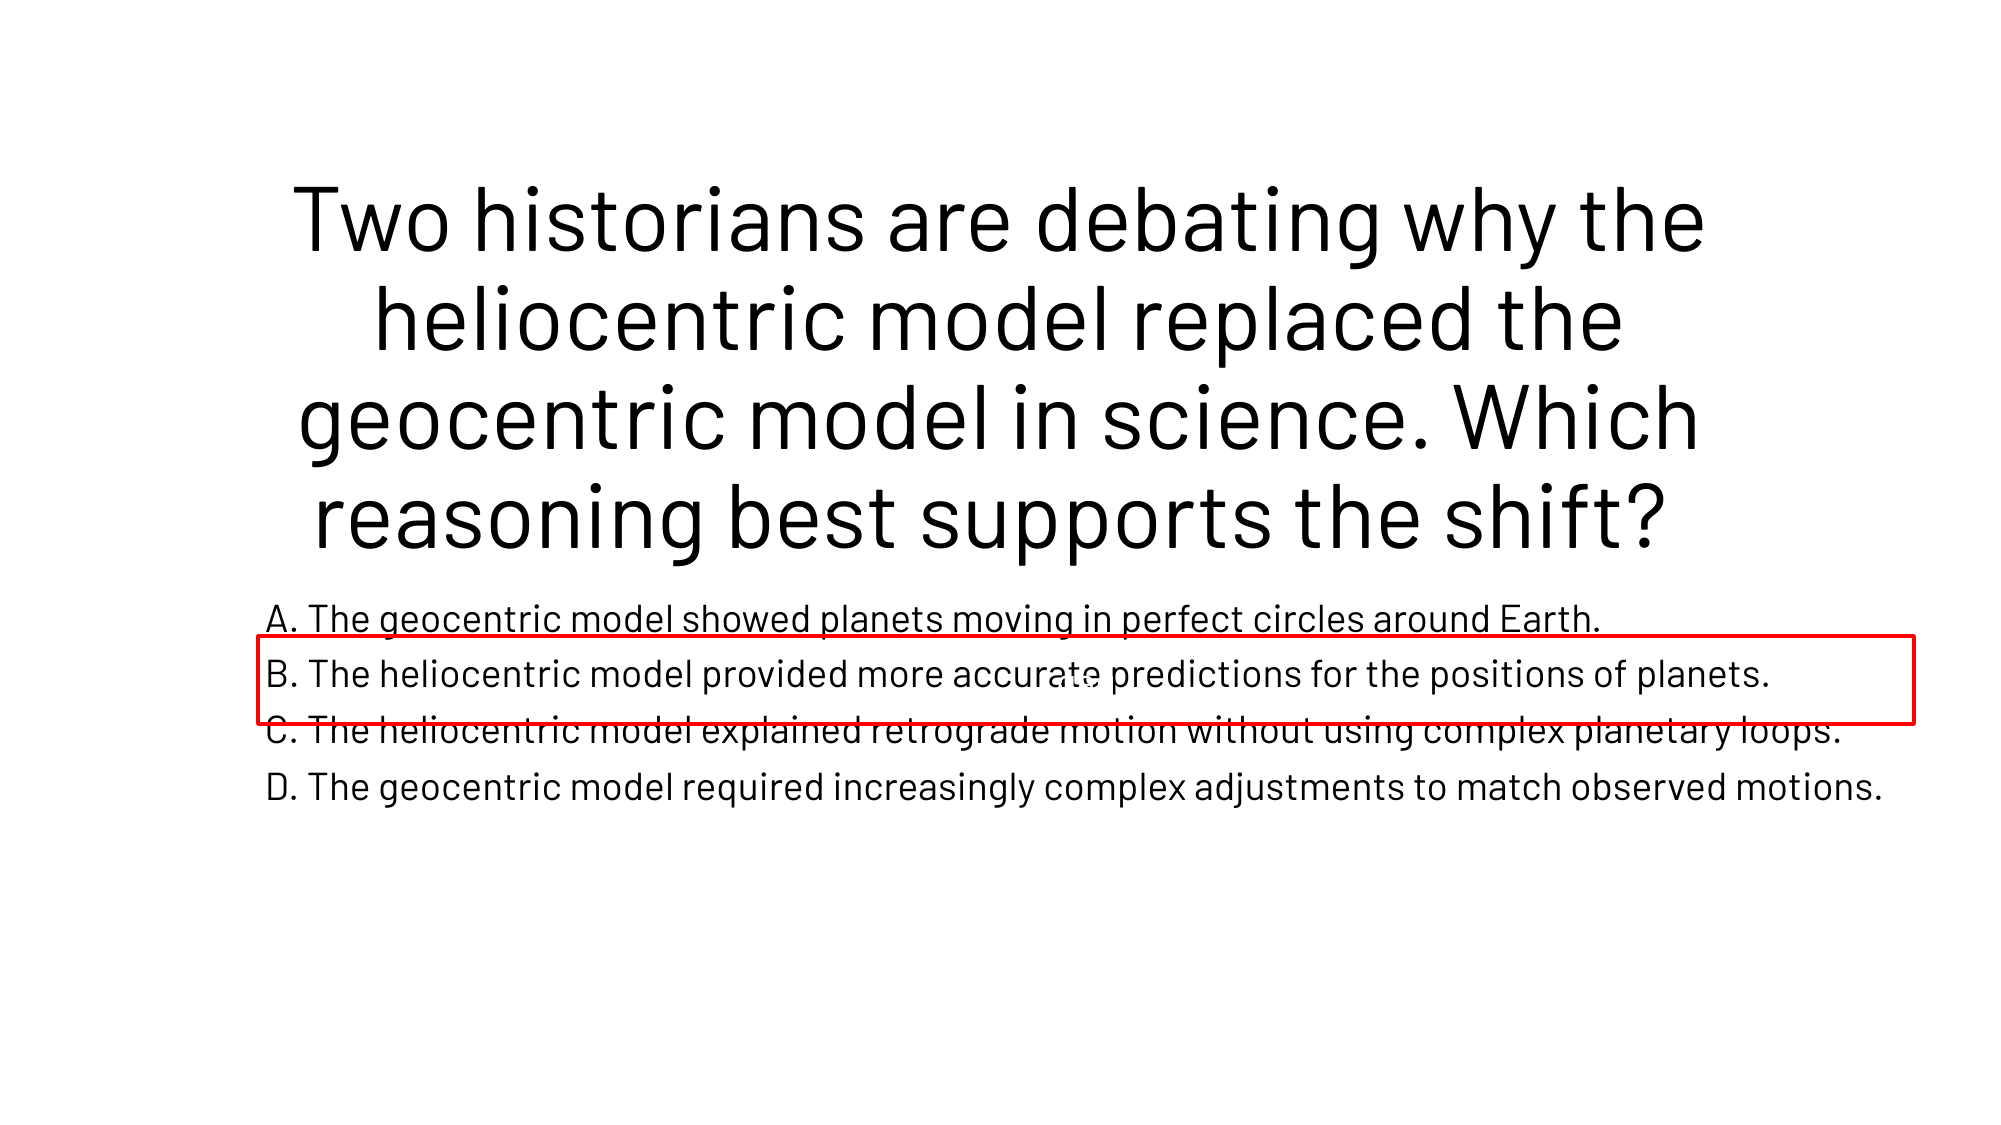

# Two historians are debating why the heliocentric model replaced the geocentric model in science. Which reasoning best supports the shift?
A. The geocentric model showed planets moving in perfect circles around Earth.
B. The heliocentric model provided more accurate predictions for the positions of planets.
C. The heliocentric model explained retrograde motion without using complex planetary loops.
D. The geocentric model required increasingly complex adjustments to match observed motions.

gag